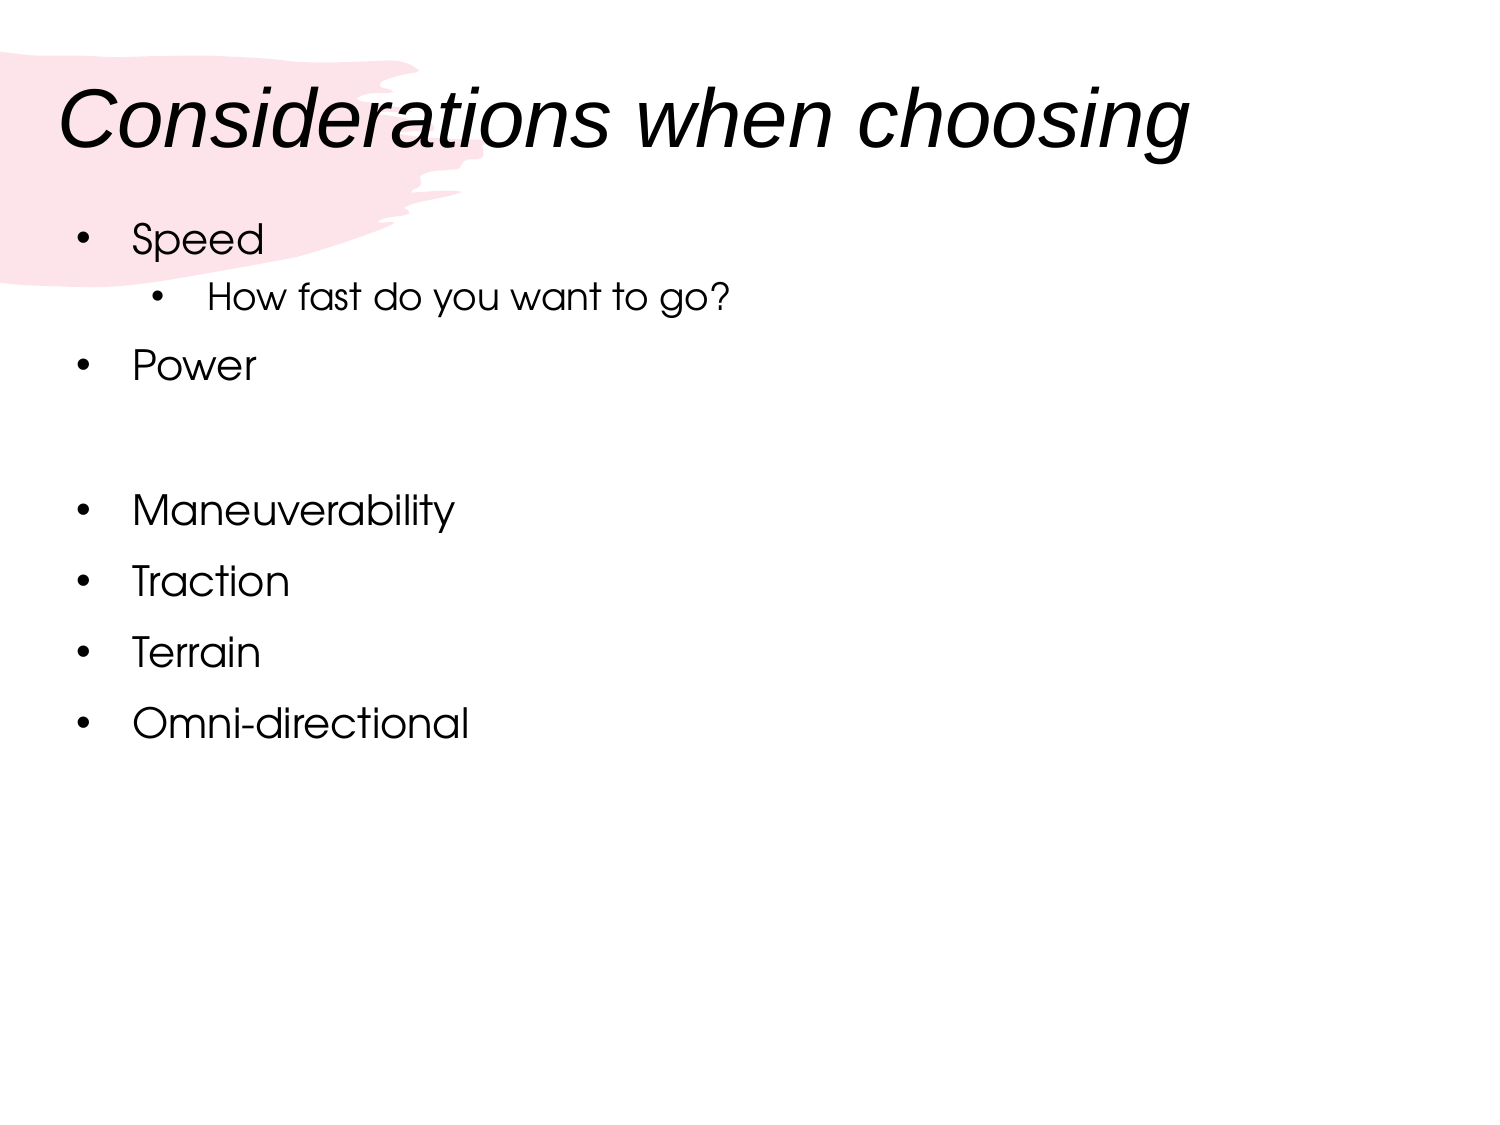

# Considerations when choosing
Speed
How fast do you want to go?
Power

Maneuverability
Traction
Terrain
Omni-directional